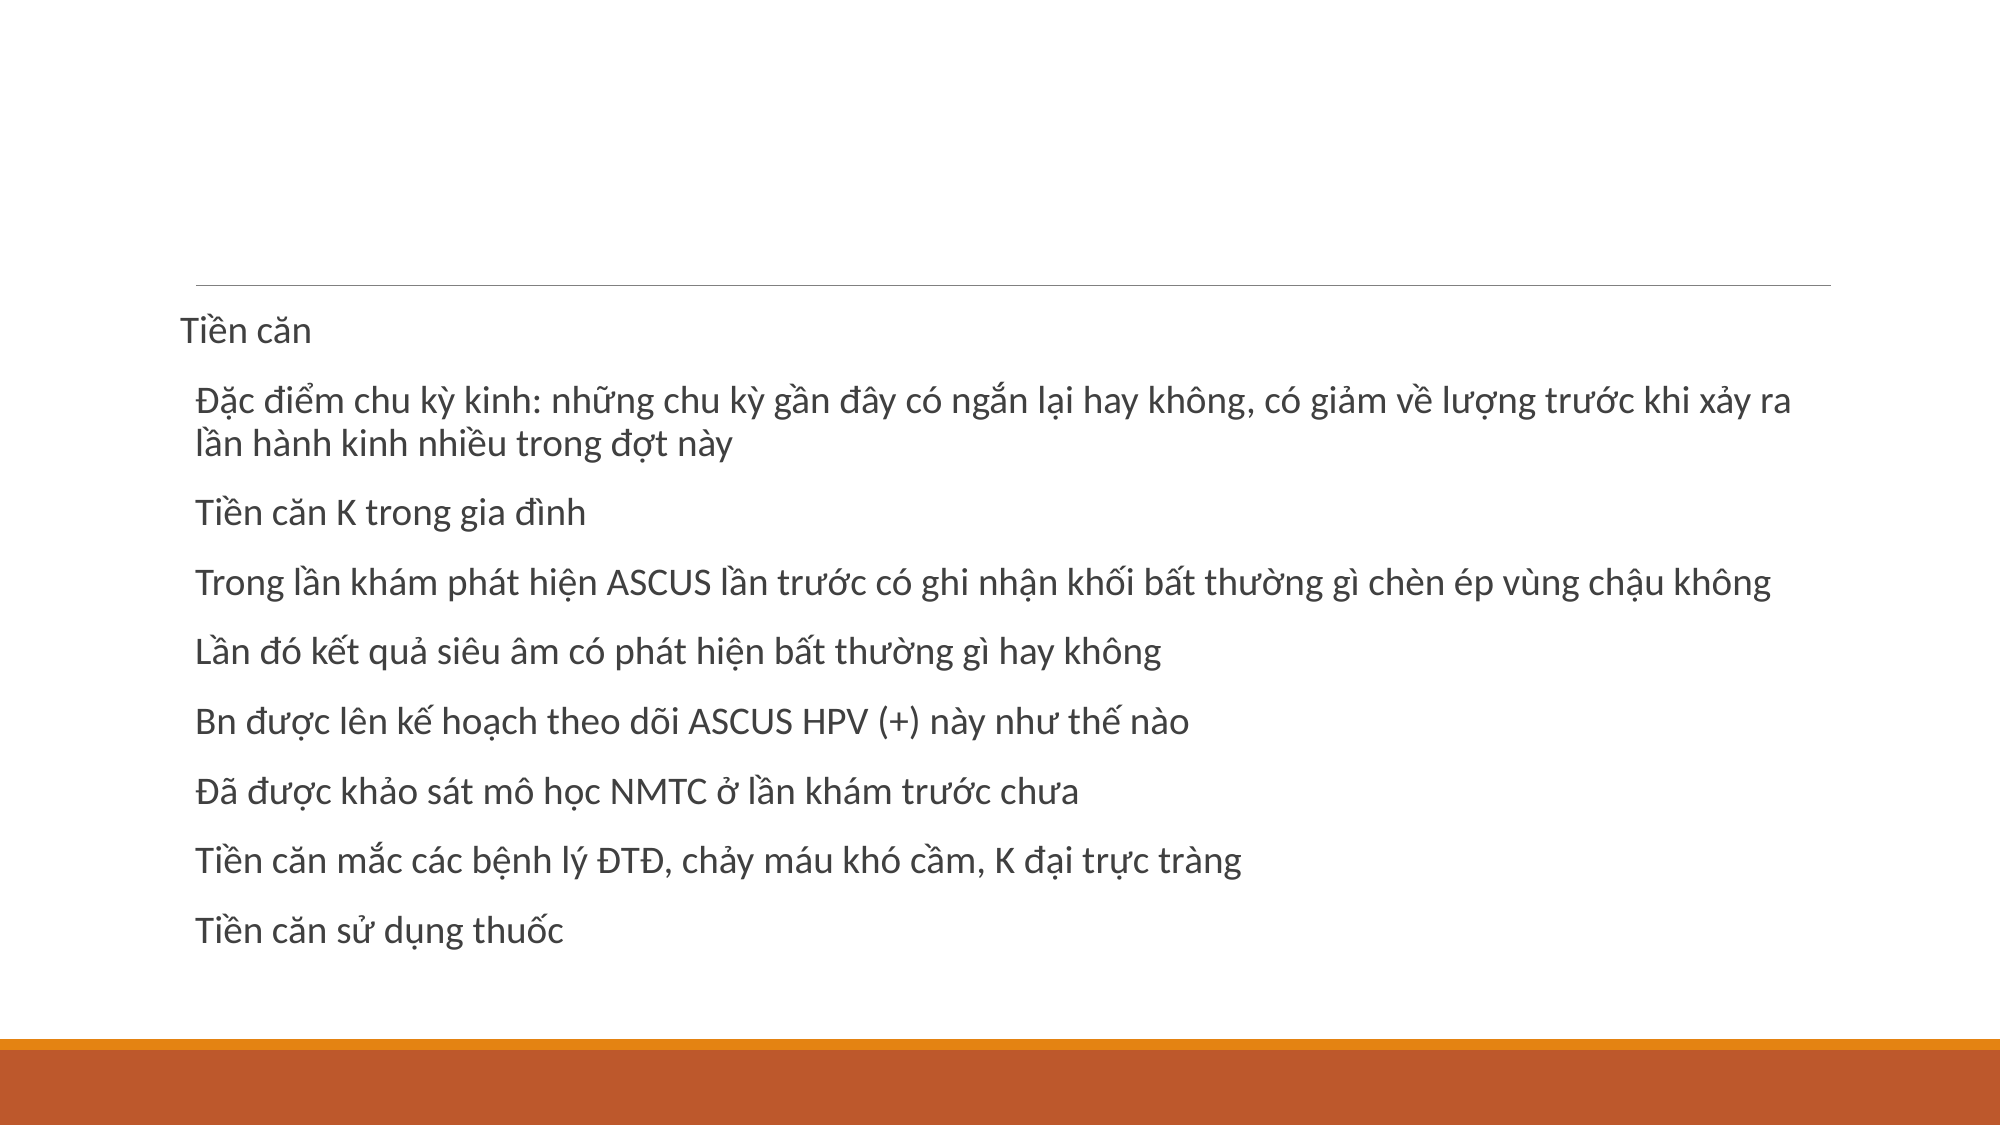

#
Tiền căn
Đặc điểm chu kỳ kinh: những chu kỳ gần đây có ngắn lại hay không, có giảm về lượng trước khi xảy ra lần hành kinh nhiều trong đợt này
Tiền căn K trong gia đình
Trong lần khám phát hiện ASCUS lần trước có ghi nhận khối bất thường gì chèn ép vùng chậu không
Lần đó kết quả siêu âm có phát hiện bất thường gì hay không
Bn được lên kế hoạch theo dõi ASCUS HPV (+) này như thế nào
Đã được khảo sát mô học NMTC ở lần khám trước chưa
Tiền căn mắc các bệnh lý ĐTĐ, chảy máu khó cầm, K đại trực tràng
Tiền căn sử dụng thuốc